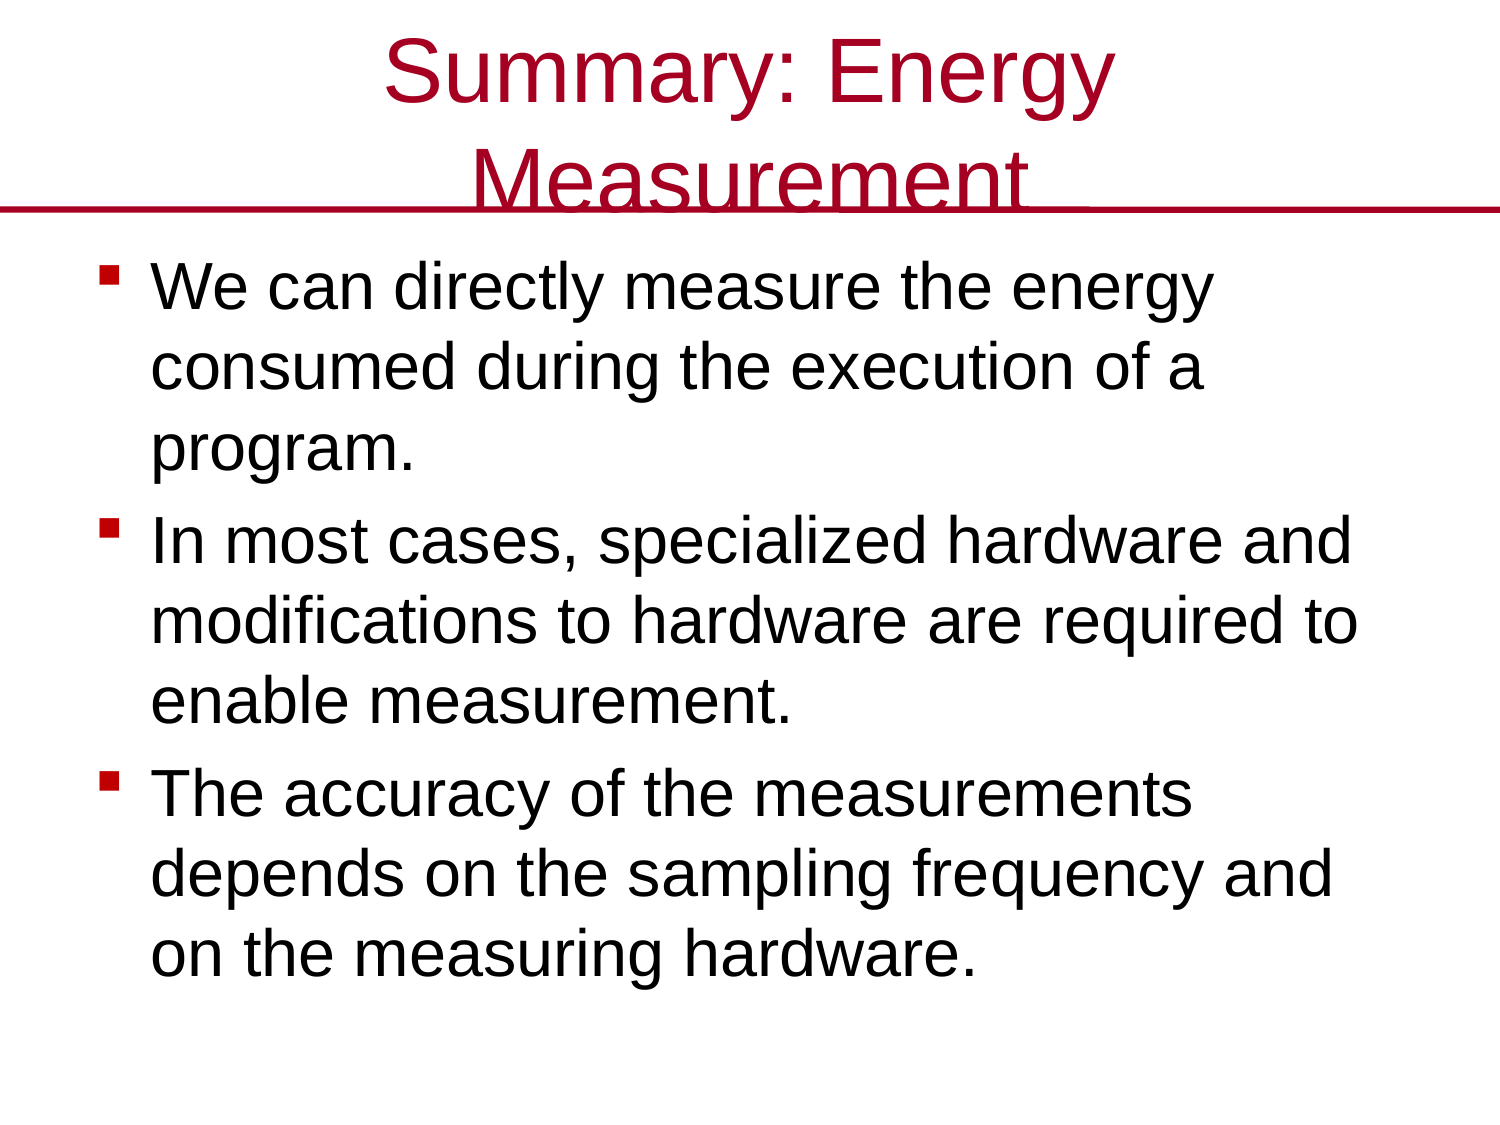

# Summary: Energy Measurement
We can directly measure the energy consumed during the execution of a program.
In most cases, specialized hardware and modifications to hardware are required to enable measurement.
The accuracy of the measurements depends on the sampling frequency and on the measuring hardware.